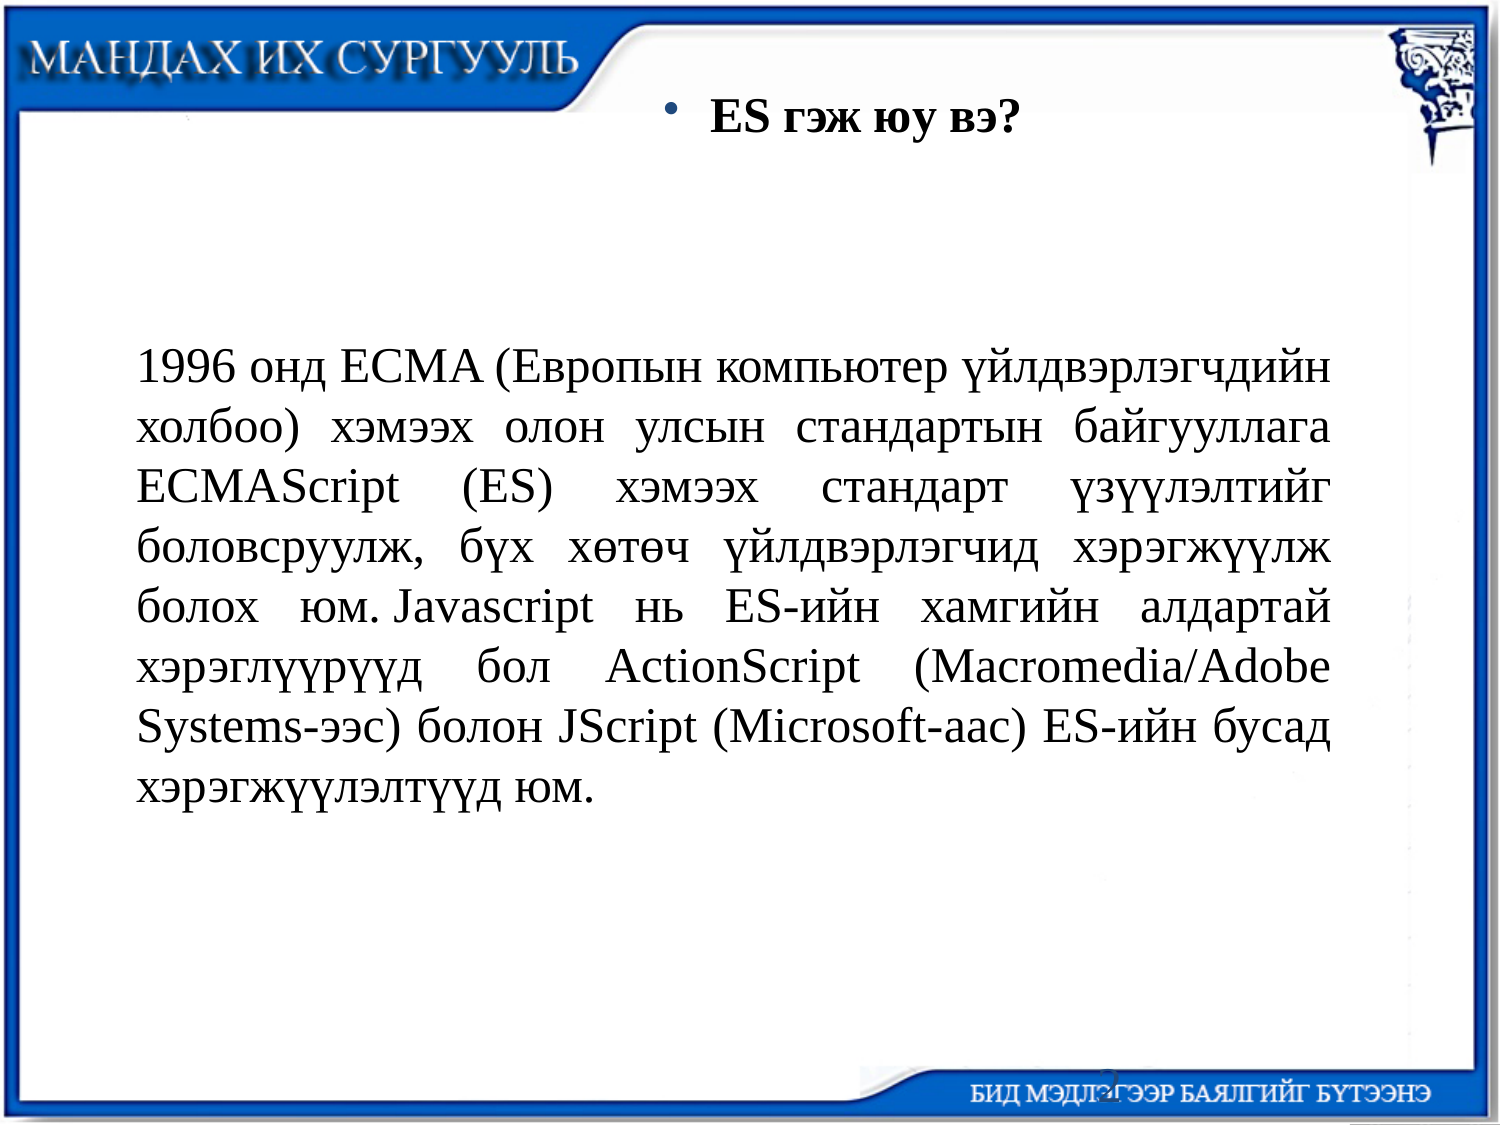

ES гэж юу вэ?

1996 онд ECMA (Европын компьютер үйлдвэрлэгчдийн холбоо) хэмээх олон улсын стандартын байгууллага ECMAScript (ES) хэмээх стандарт үзүүлэлтийг боловсруулж, бүх хөтөч үйлдвэрлэгчид хэрэгжүүлж болох юм. Javascript нь ES-ийн хамгийн алдартай хэрэглүүрүүд бол ActionScript (Macromedia/Adobe Systems-ээс) болон JScript (Microsoft-аас) ES-ийн бусад хэрэгжүүлэлтүүд юм.

26
2